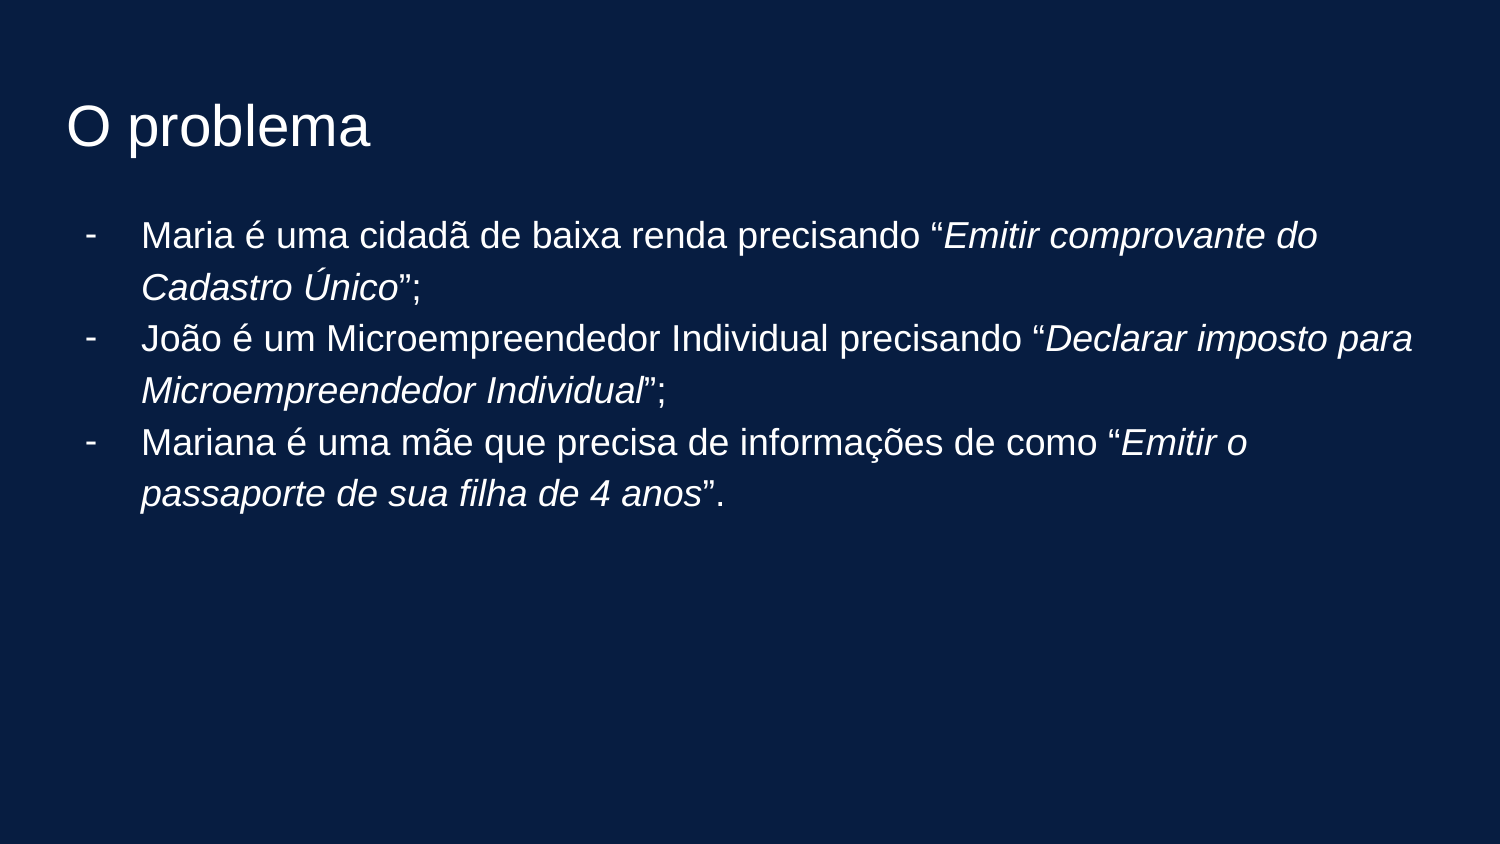

# O problema
Maria é uma cidadã de baixa renda precisando “Emitir comprovante do Cadastro Único”;
João é um Microempreendedor Individual precisando “Declarar imposto para Microempreendedor Individual”;
Mariana é uma mãe que precisa de informações de como “Emitir o passaporte de sua filha de 4 anos”.